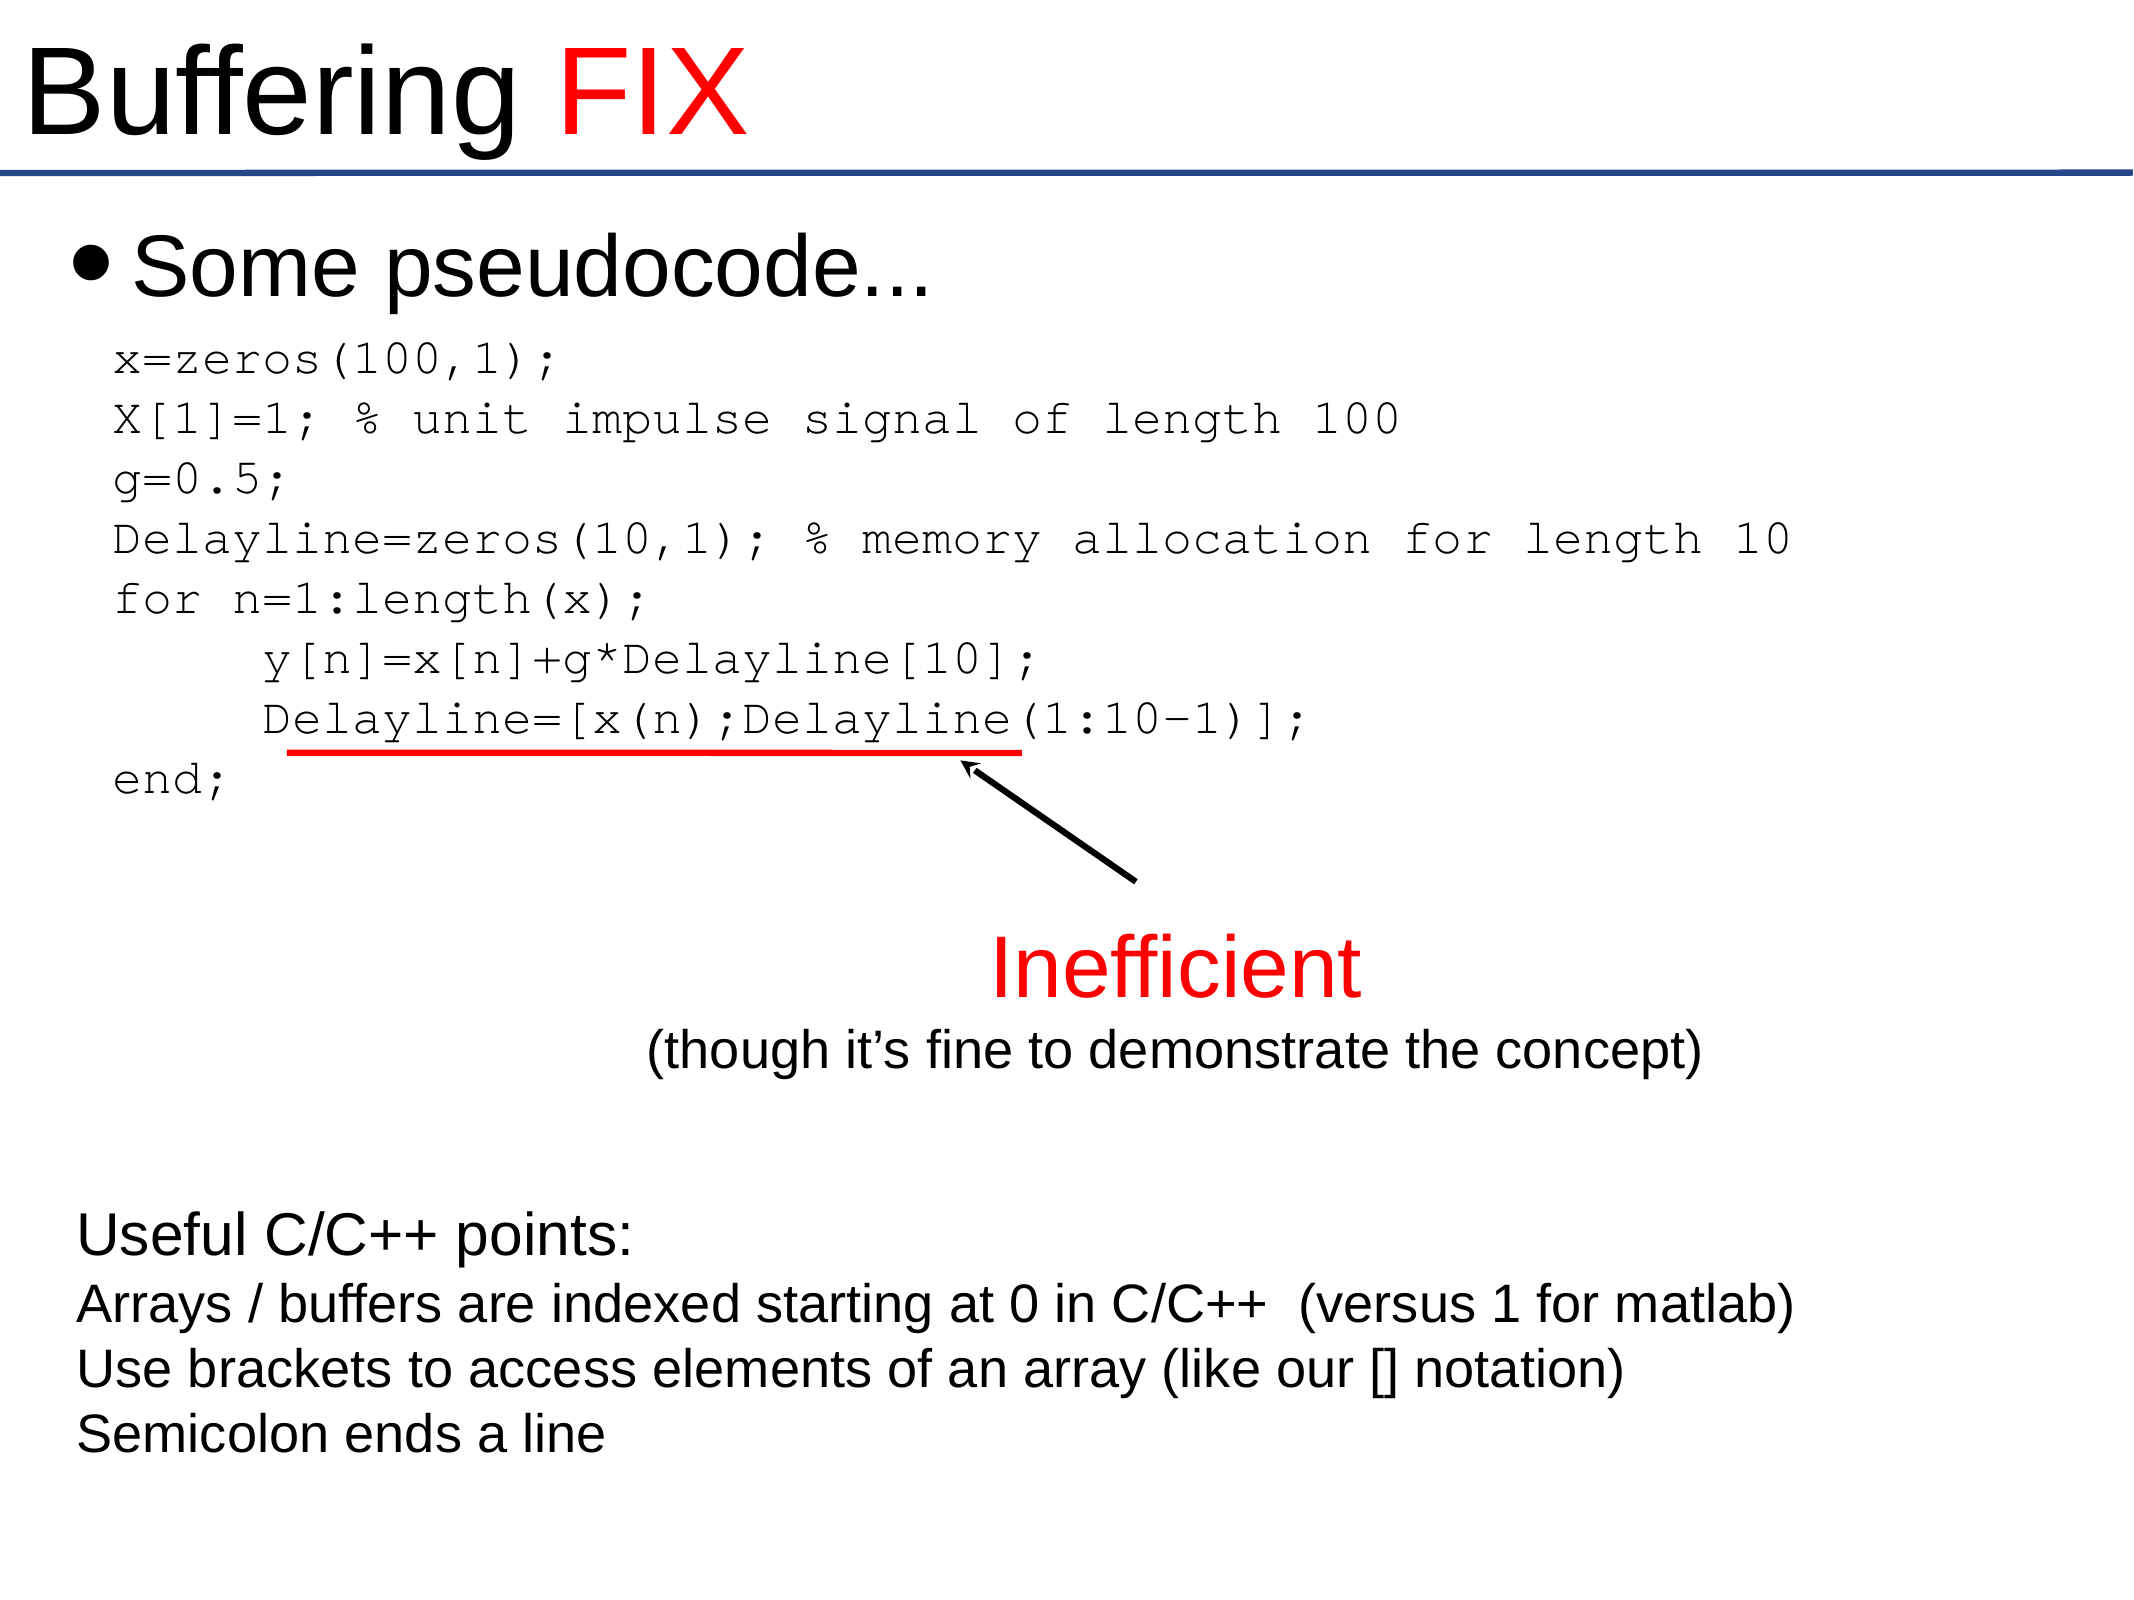

# Buffering FIX
Some pseudocode...
x=zeros(100,1);
X[1]=1; % unit impulse signal of length 100
g=0.5;
Delayline=zeros(10,1); % memory allocation for length 10
for n=1:length(x);
	y[n]=x[n]+g*Delayline[10];
	Delayline=[x(n);Delayline(1:10-1)];
end;

Inefficient
(though it’s fine to demonstrate the concept)
Useful C/C++ points:
Arrays / buffers are indexed starting at 0 in C/C++  (versus 1 for matlab)
Use brackets to access elements of an array (like our [] notation)
Semicolon ends a line